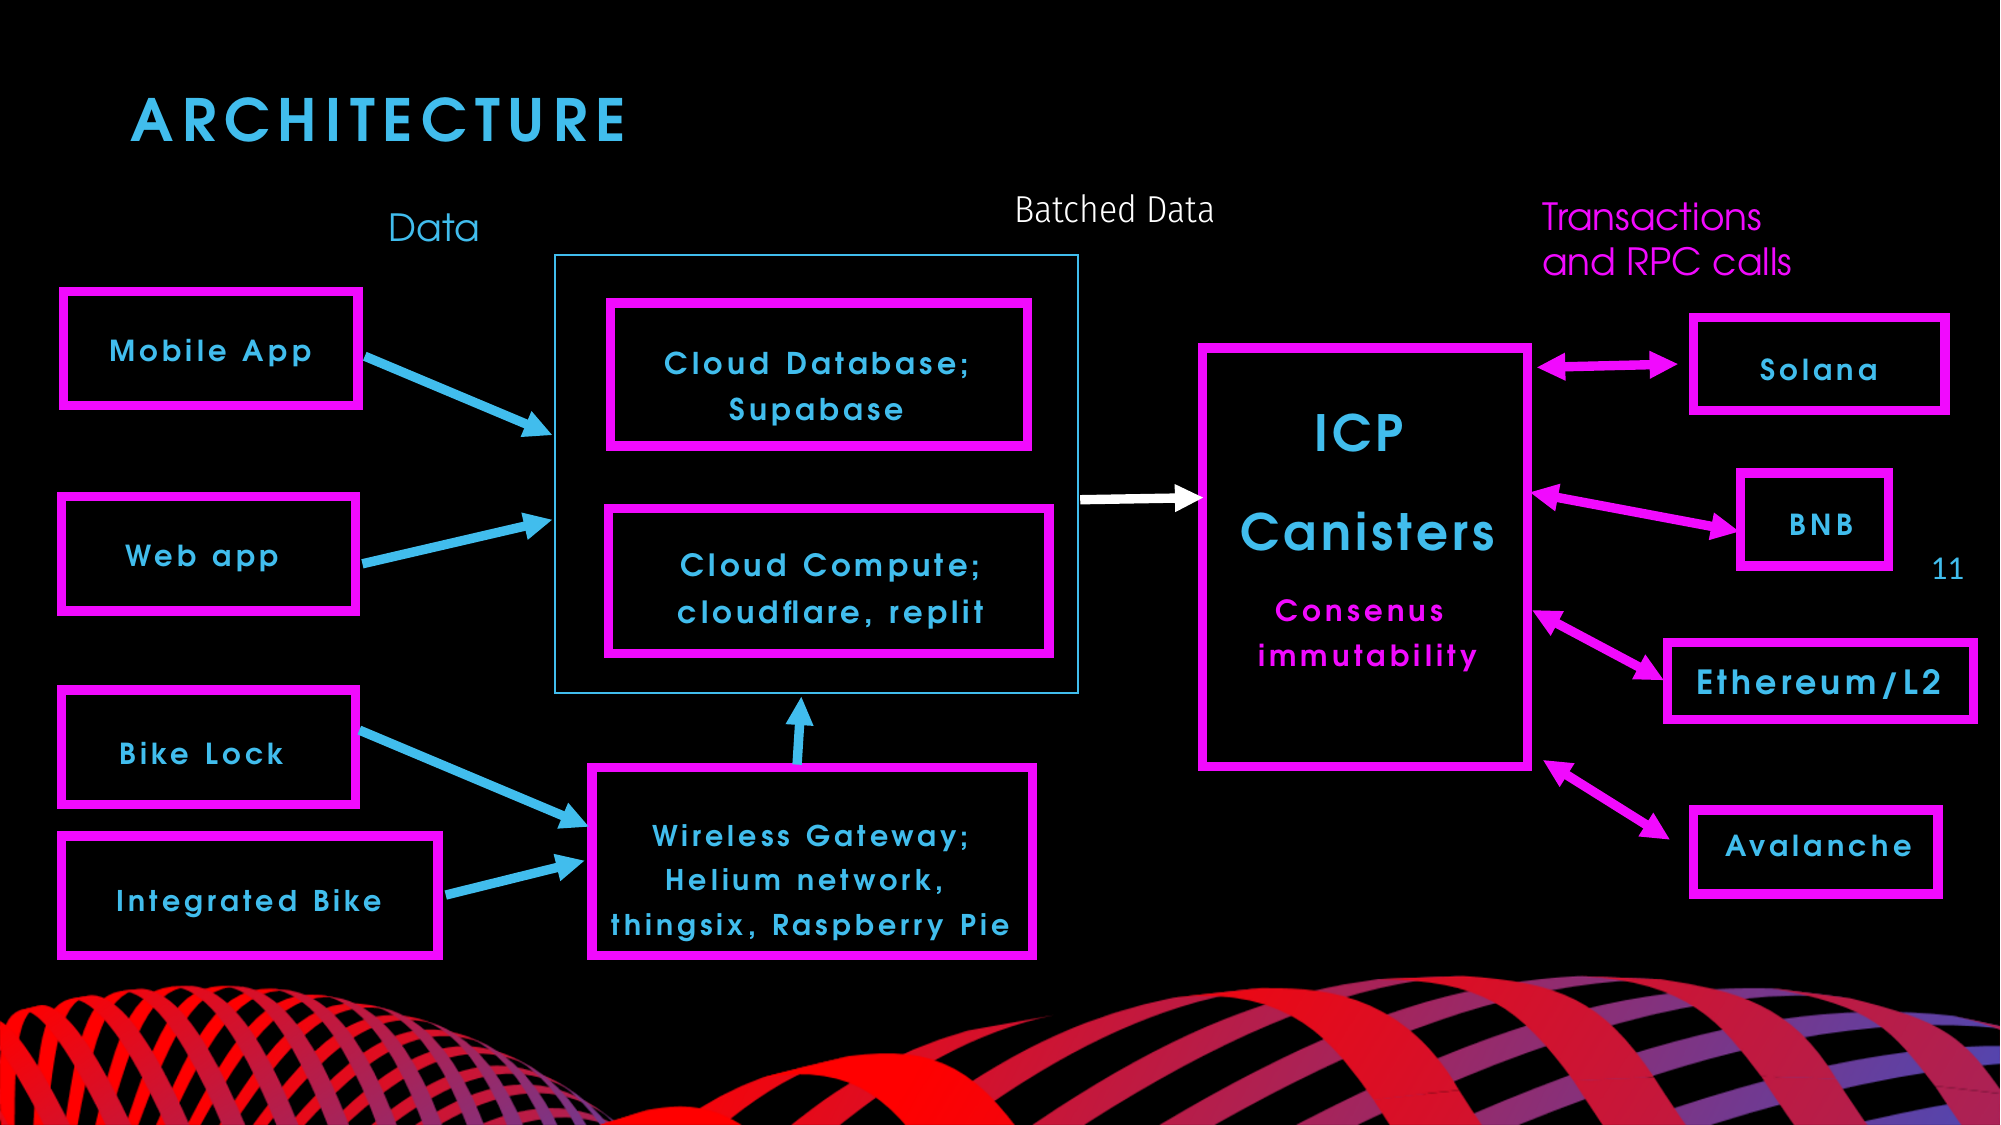

# Architecture
Batched Data
Transactions and RPC calls
Data
TITEL PRESENTATIE

Mobile App

Cloud Database;
Supabase
Solana

ICP
Canisters
Consenus 
immutability

BNB

11
Web app
Cloud Compute;
cloudflare, replit
Ethereum/L2

Bike Lock

Wireless Gateway;
Helium network,
thingsix, Raspberry Pie
Avalanche

Integrated Bike